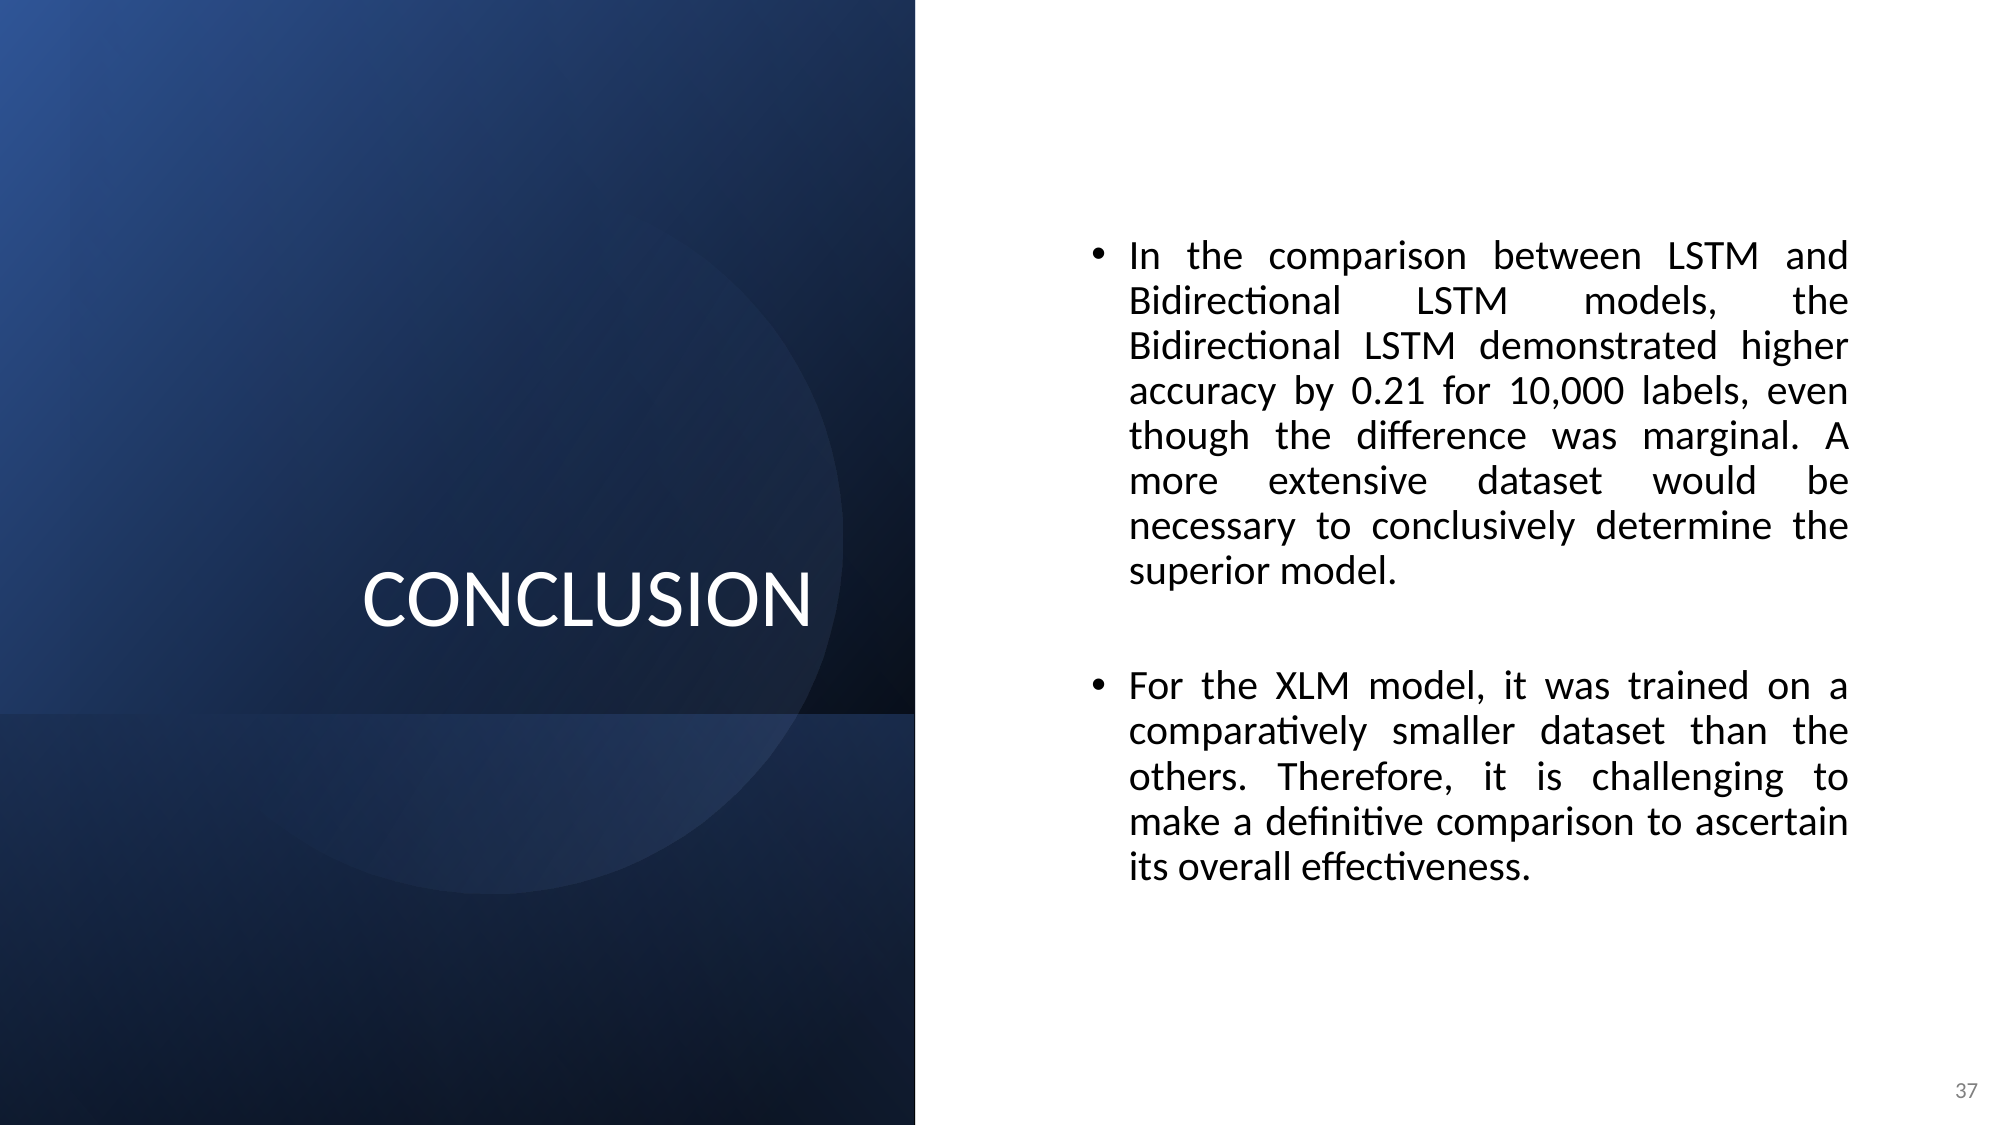

# CONCLUSION

In the comparison between LSTM and Bidirectional LSTM models, the Bidirectional LSTM demonstrated higher accuracy by 0.21 for 10,000 labels, even though the difference was marginal. A more extensive dataset would be necessary to conclusively determine the superior model.

For the XLM model, it was trained on a comparatively smaller dataset than the others. Therefore, it is challenging to make a definitive comparison to ascertain its overall effectiveness.

37